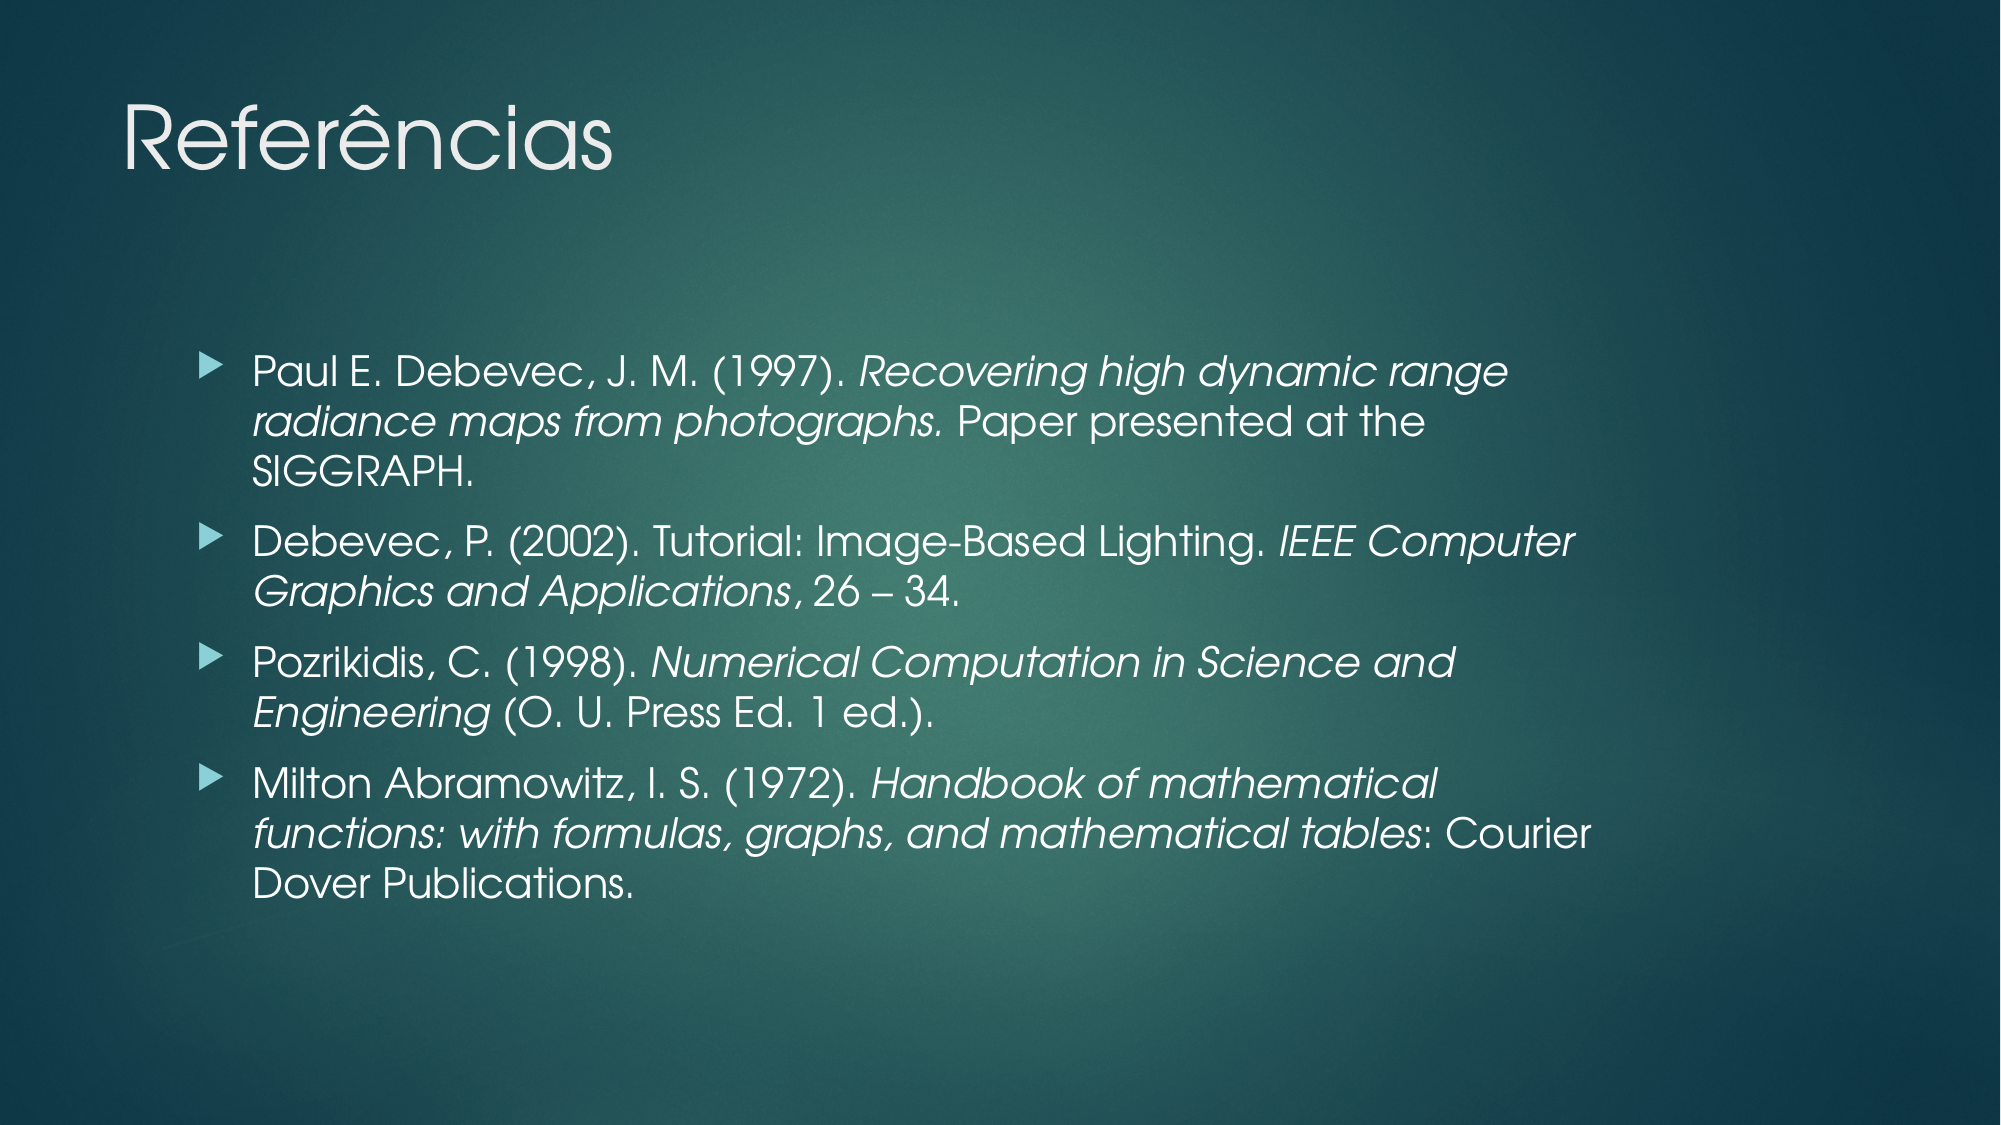

# Referências
Paul E. Debevec, J. M. (1997). Recovering high dynamic range radiance maps from photographs. Paper presented at the SIGGRAPH.
Debevec, P. (2002). Tutorial: Image-Based Lighting. IEEE Computer Graphics and Applications, 26 – 34.
Pozrikidis, C. (1998). Numerical Computation in Science and Engineering (O. U. Press Ed. 1 ed.).
Milton Abramowitz, I. S. (1972). Handbook of mathematical functions: with formulas, graphs, and mathematical tables: Courier Dover Publications.